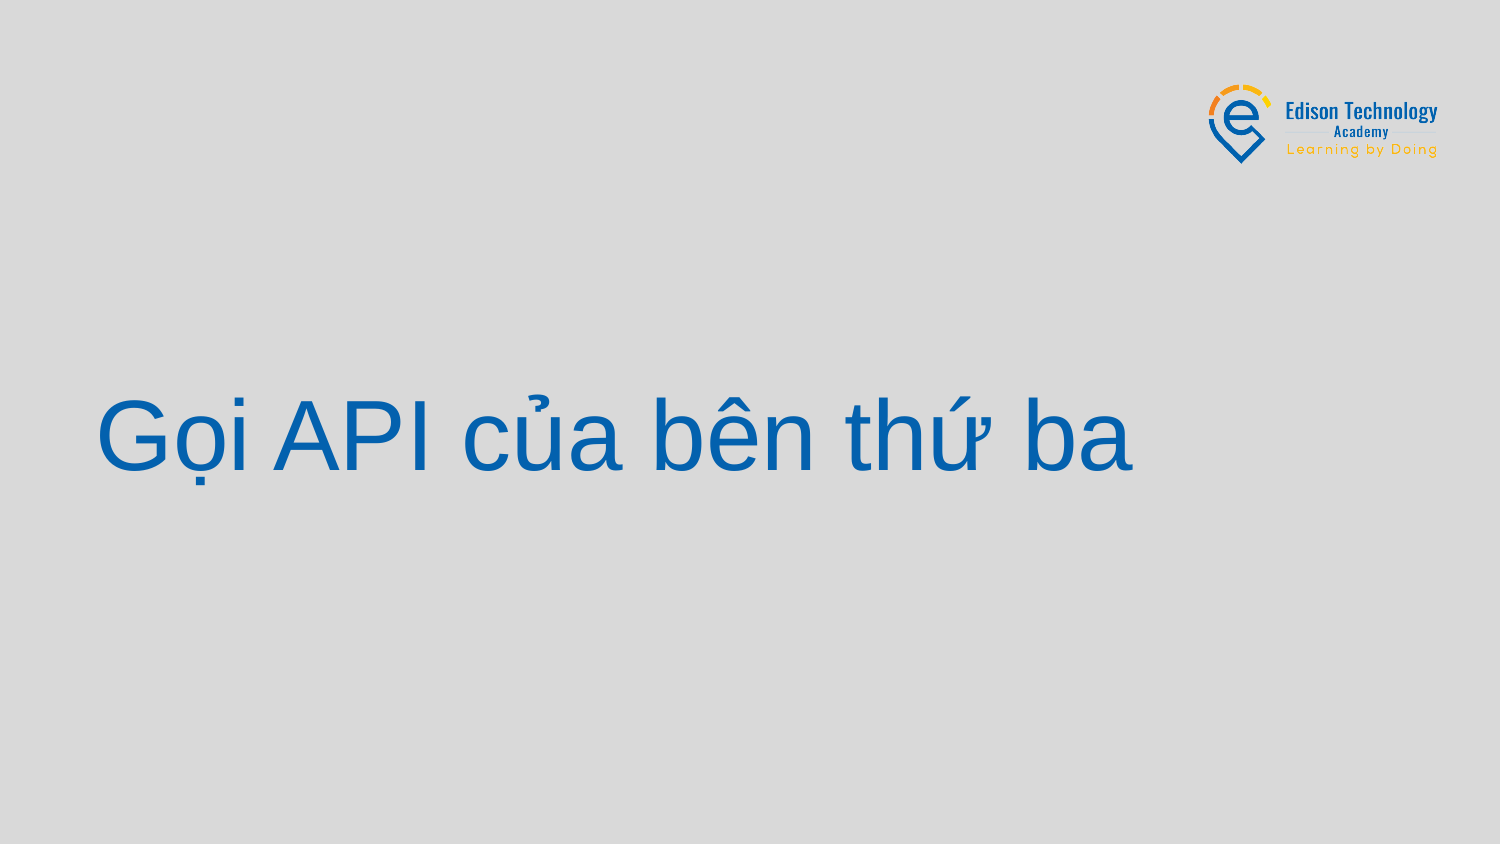

# Gọi API của bên thứ ba